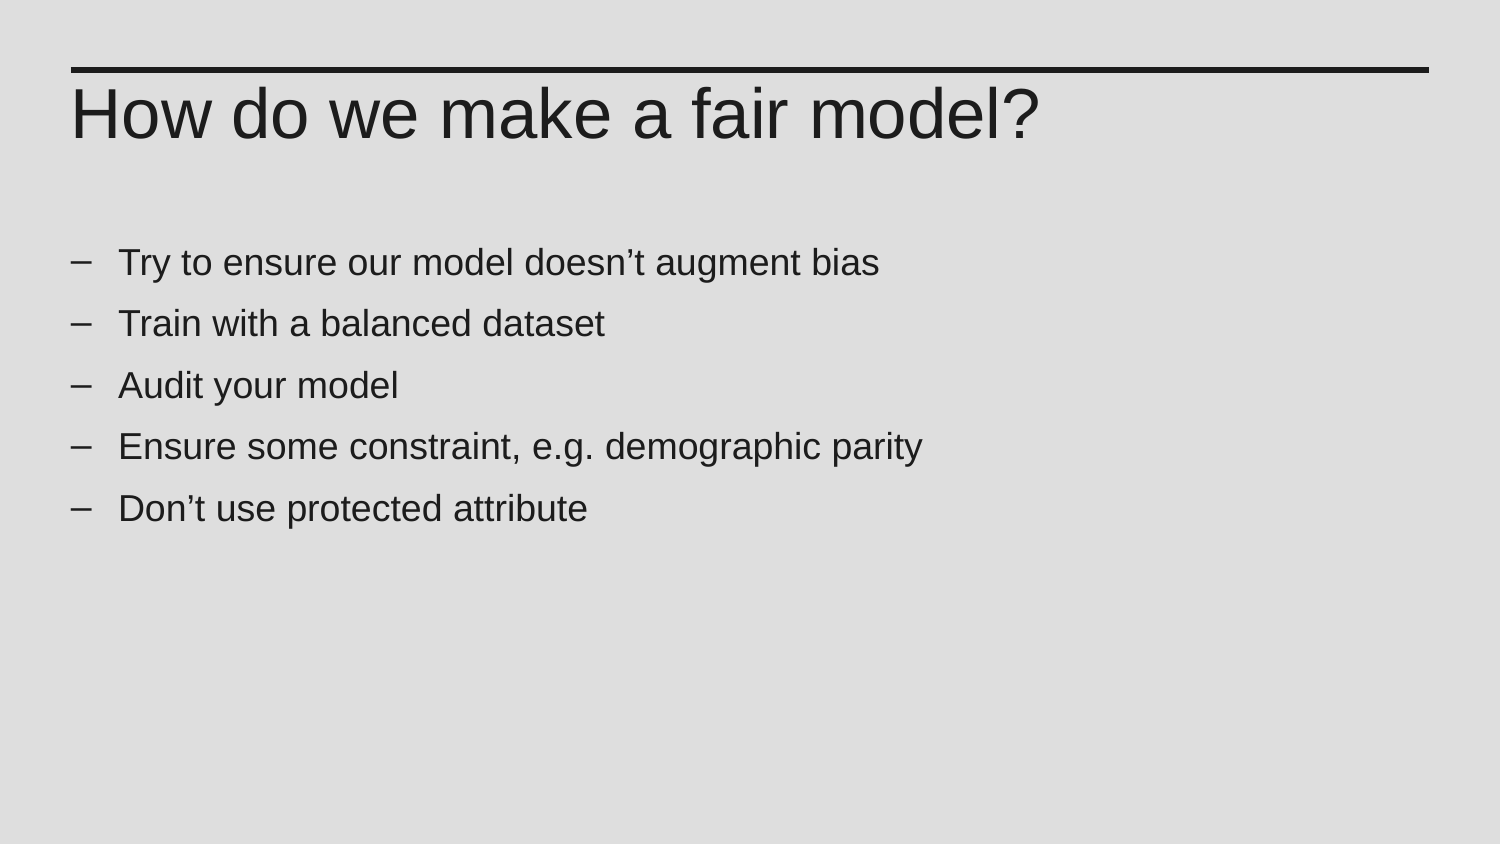

How do we make a fair model?
Try to ensure our model doesn’t augment bias
Train with a balanced dataset
Audit your model
Ensure some constraint, e.g. demographic parity
Don’t use protected attribute